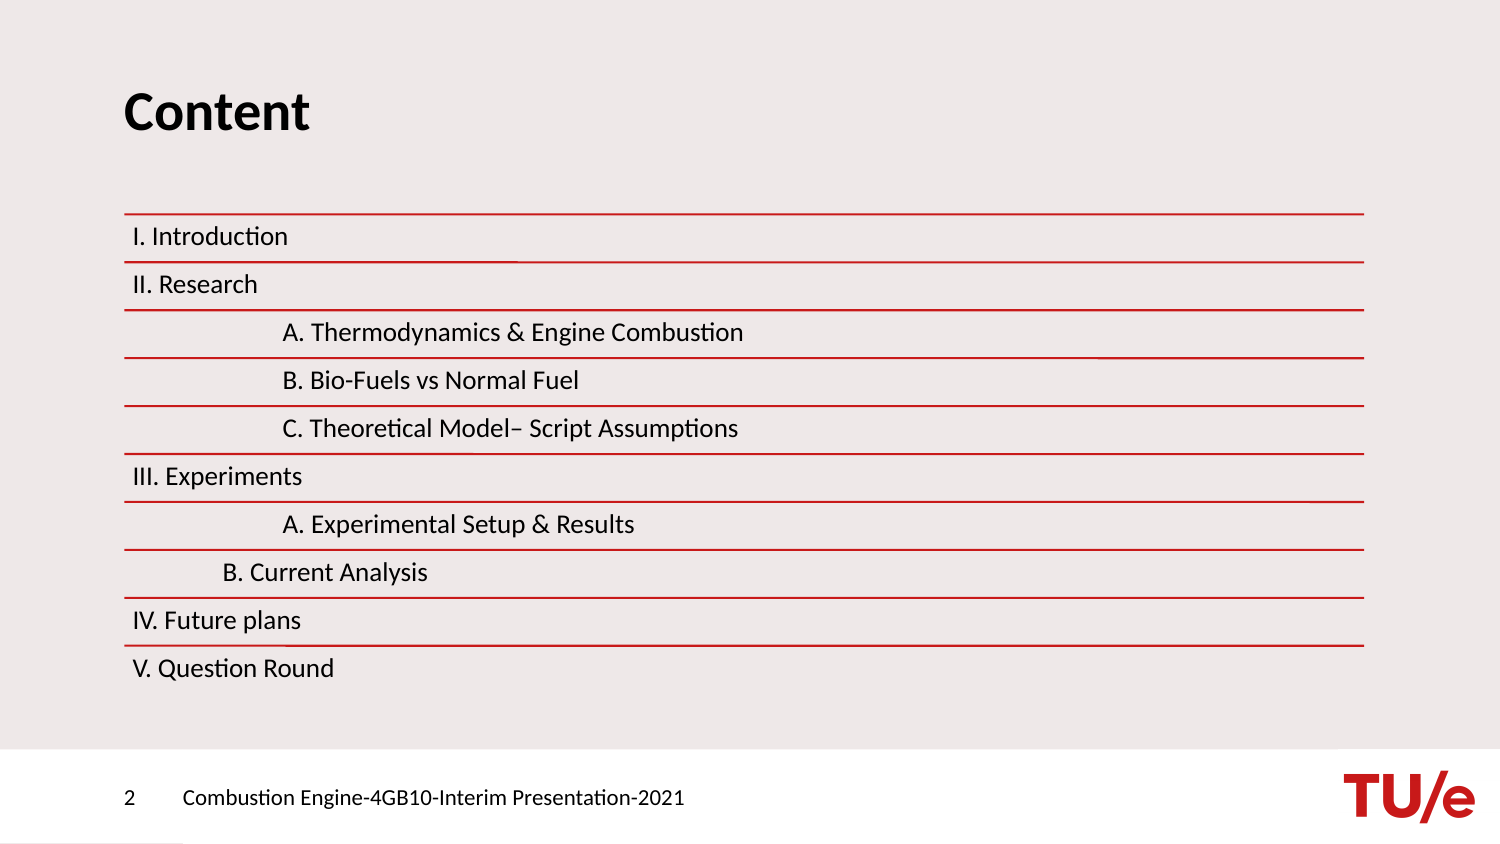

# Content
I. Introduction
II. Research
	A. Thermodynamics & Engine Combustion
	B. Bio-Fuels vs Normal Fuel
	C. Theoretical Model– Script Assumptions
III. Experiments
	A. Experimental Setup & Results
               B. Current Analysis
IV. Future plans
V. Question Round
2
Combustion Engine-4GB10-Interim Presentation-2021